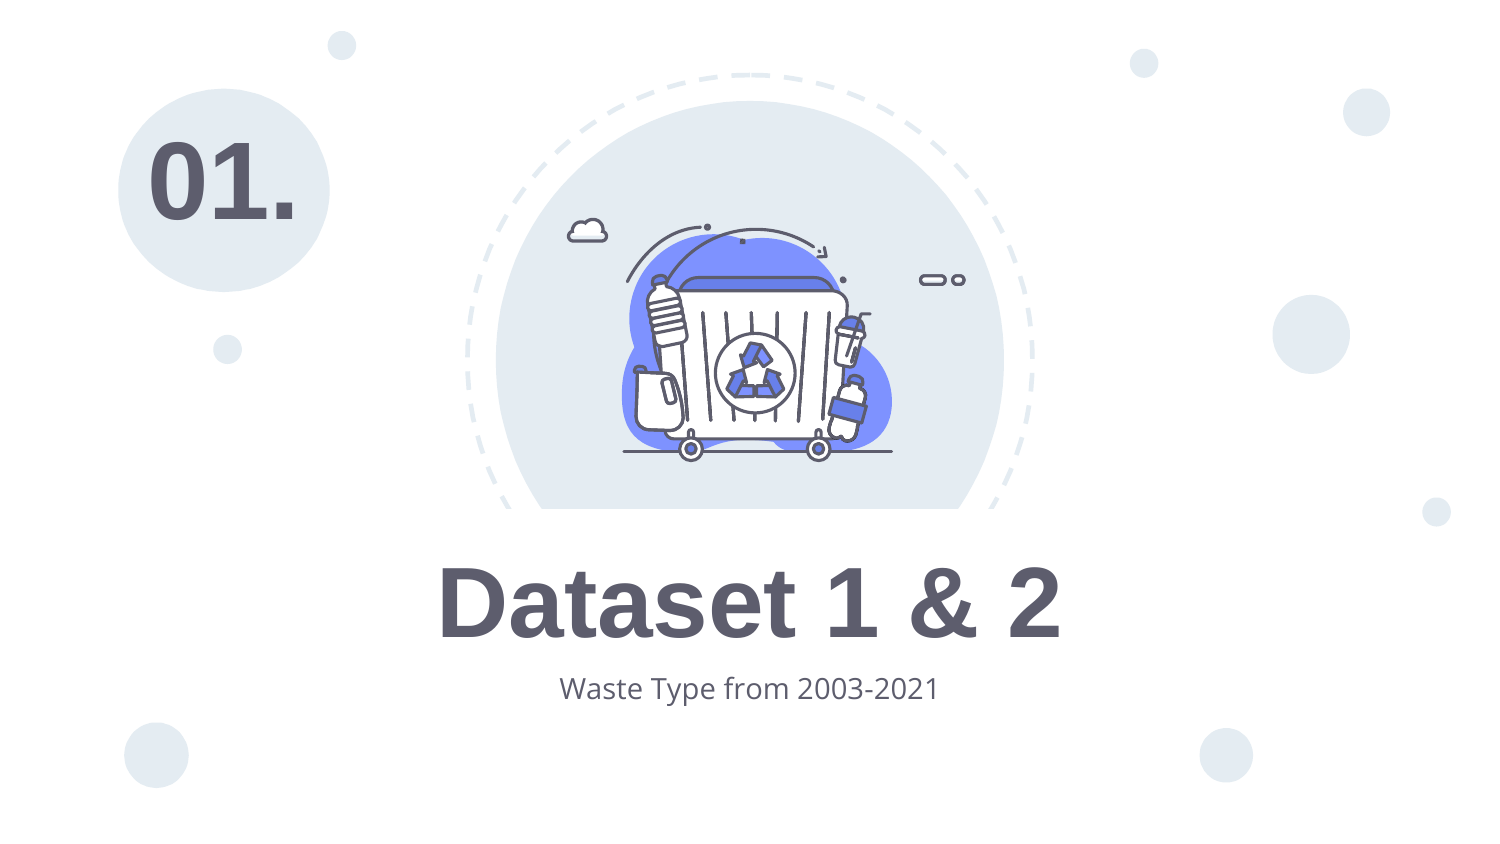

01.

# Dataset 1 & 2
Waste Type from 2003-2021